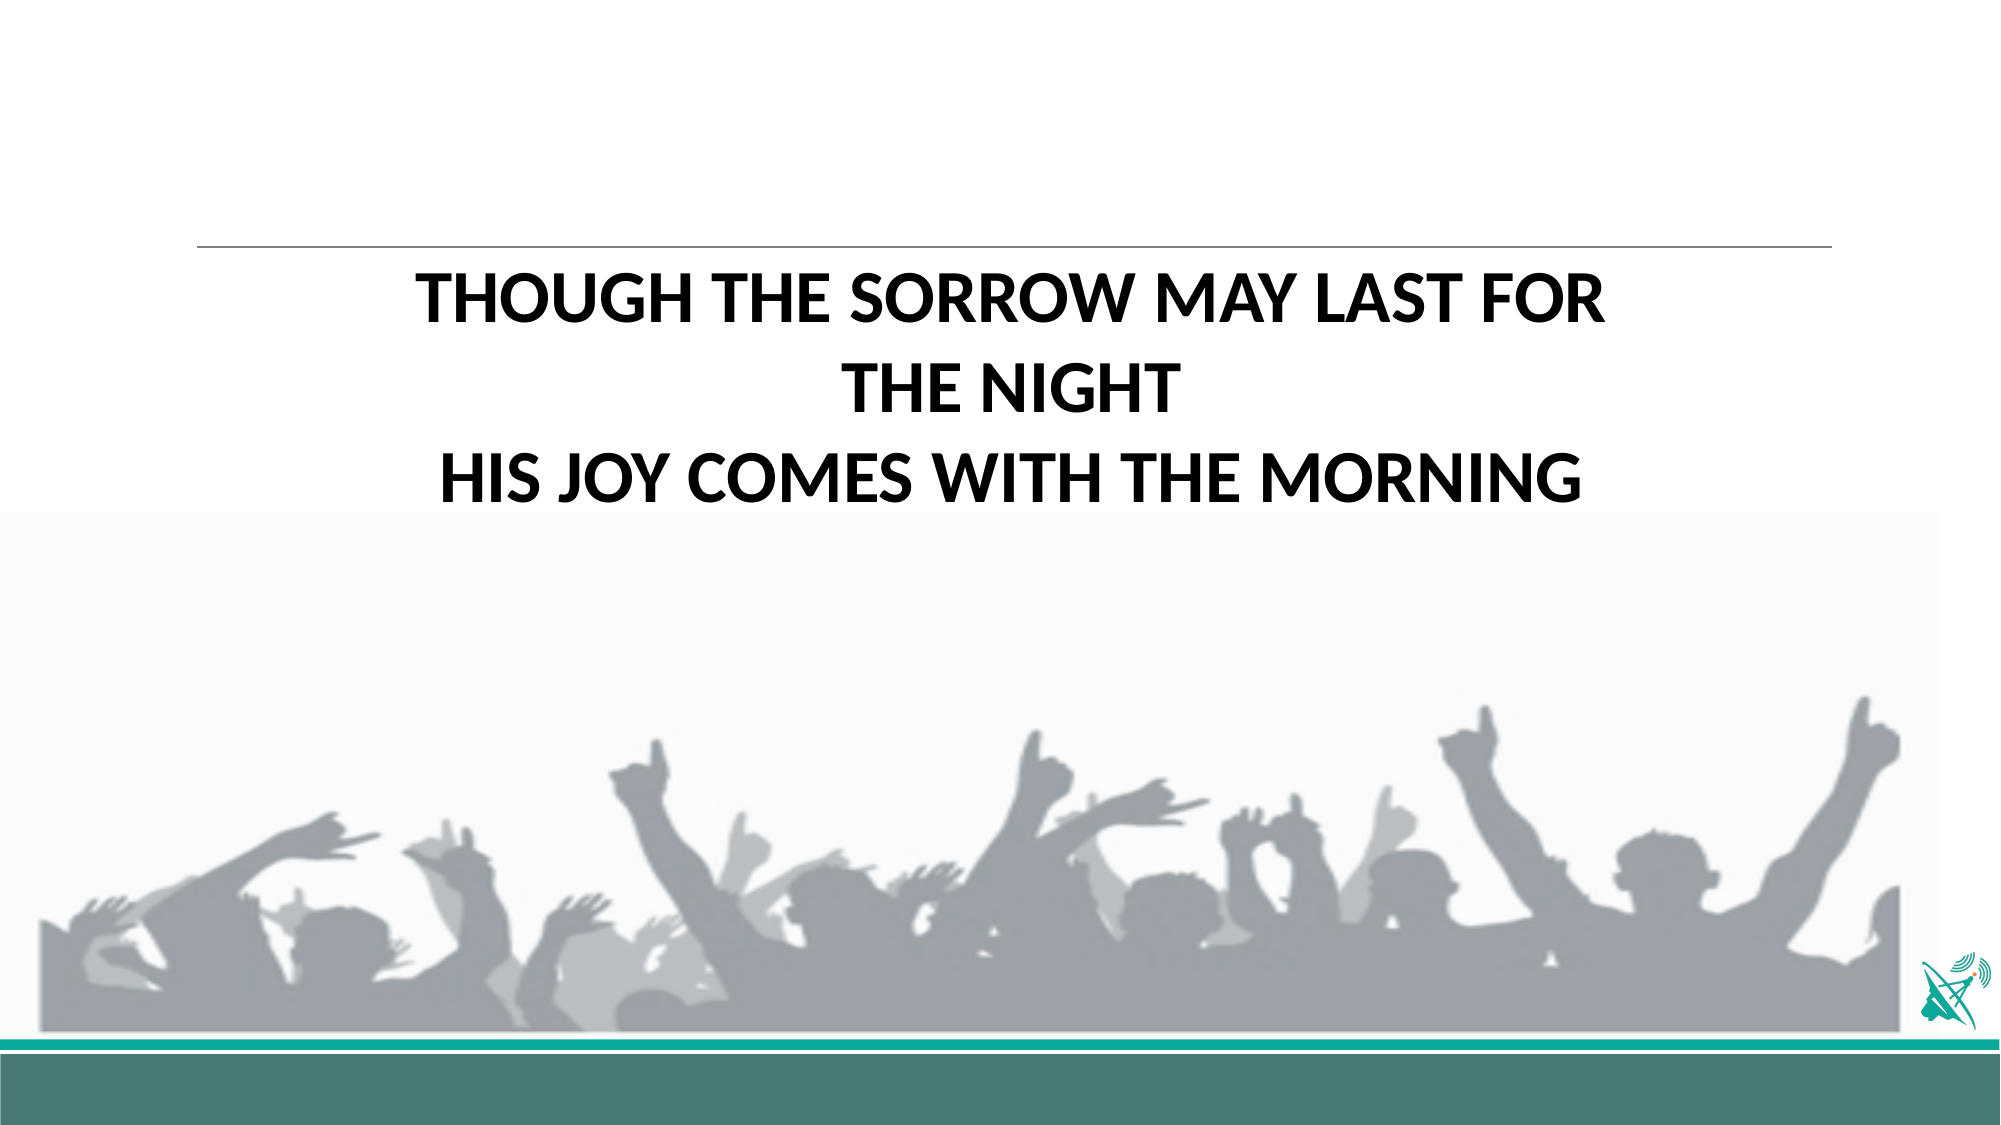

THOUGH THE SORROW MAY LAST FOR THE NIGHT
HIS JOY COMES WITH THE MORNING